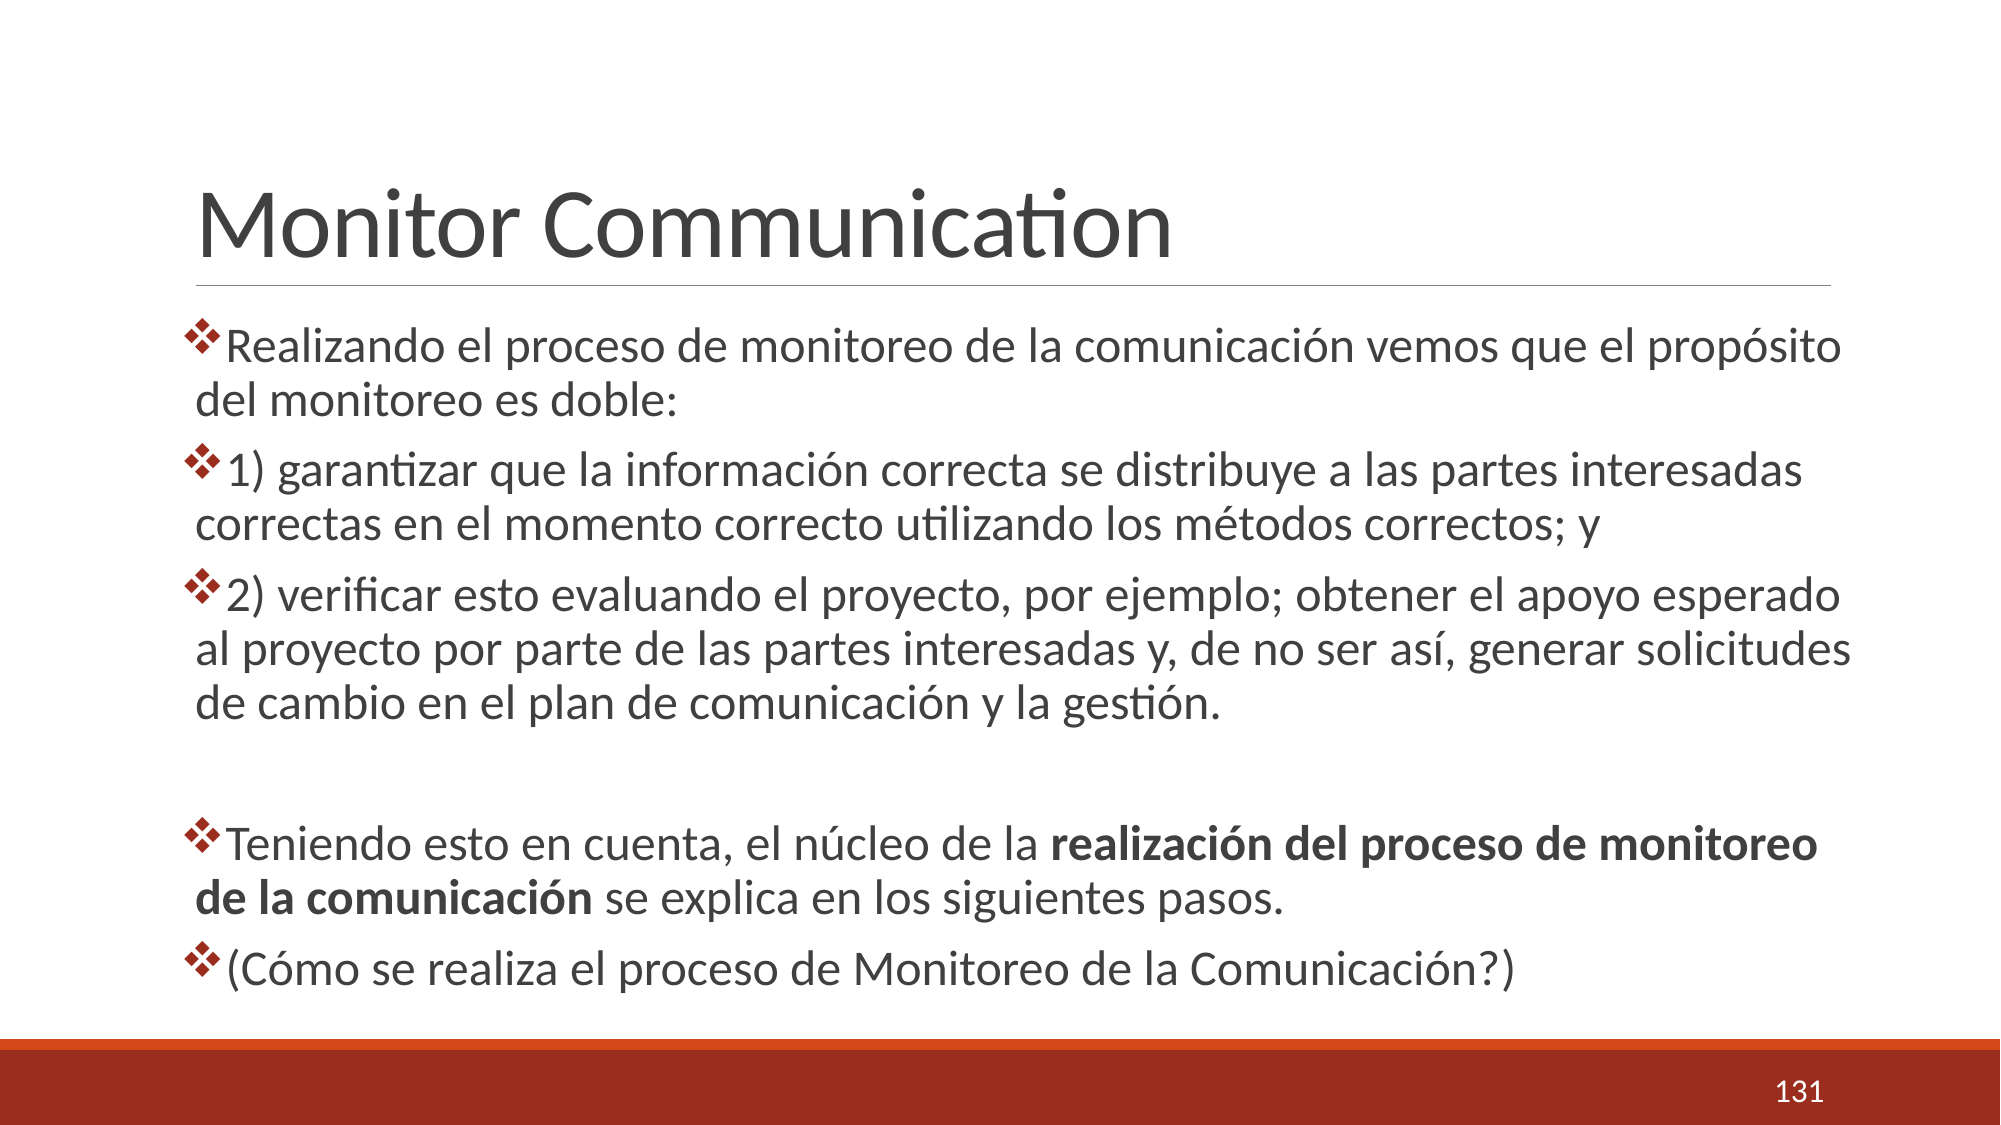

# Monitor Communication
Realizando el proceso de monitoreo de la comunicación vemos que el propósito del monitoreo es doble:
1) garantizar que la información correcta se distribuye a las partes interesadas correctas en el momento correcto utilizando los métodos correctos; y
2) verificar esto evaluando el proyecto, por ejemplo; obtener el apoyo esperado al proyecto por parte de las partes interesadas y, de no ser así, generar solicitudes de cambio en el plan de comunicación y la gestión.

Teniendo esto en cuenta, el núcleo de la realización del proceso de monitoreo de la comunicación se explica en los siguientes pasos.
(Cómo se realiza el proceso de Monitoreo de la Comunicación?)
131